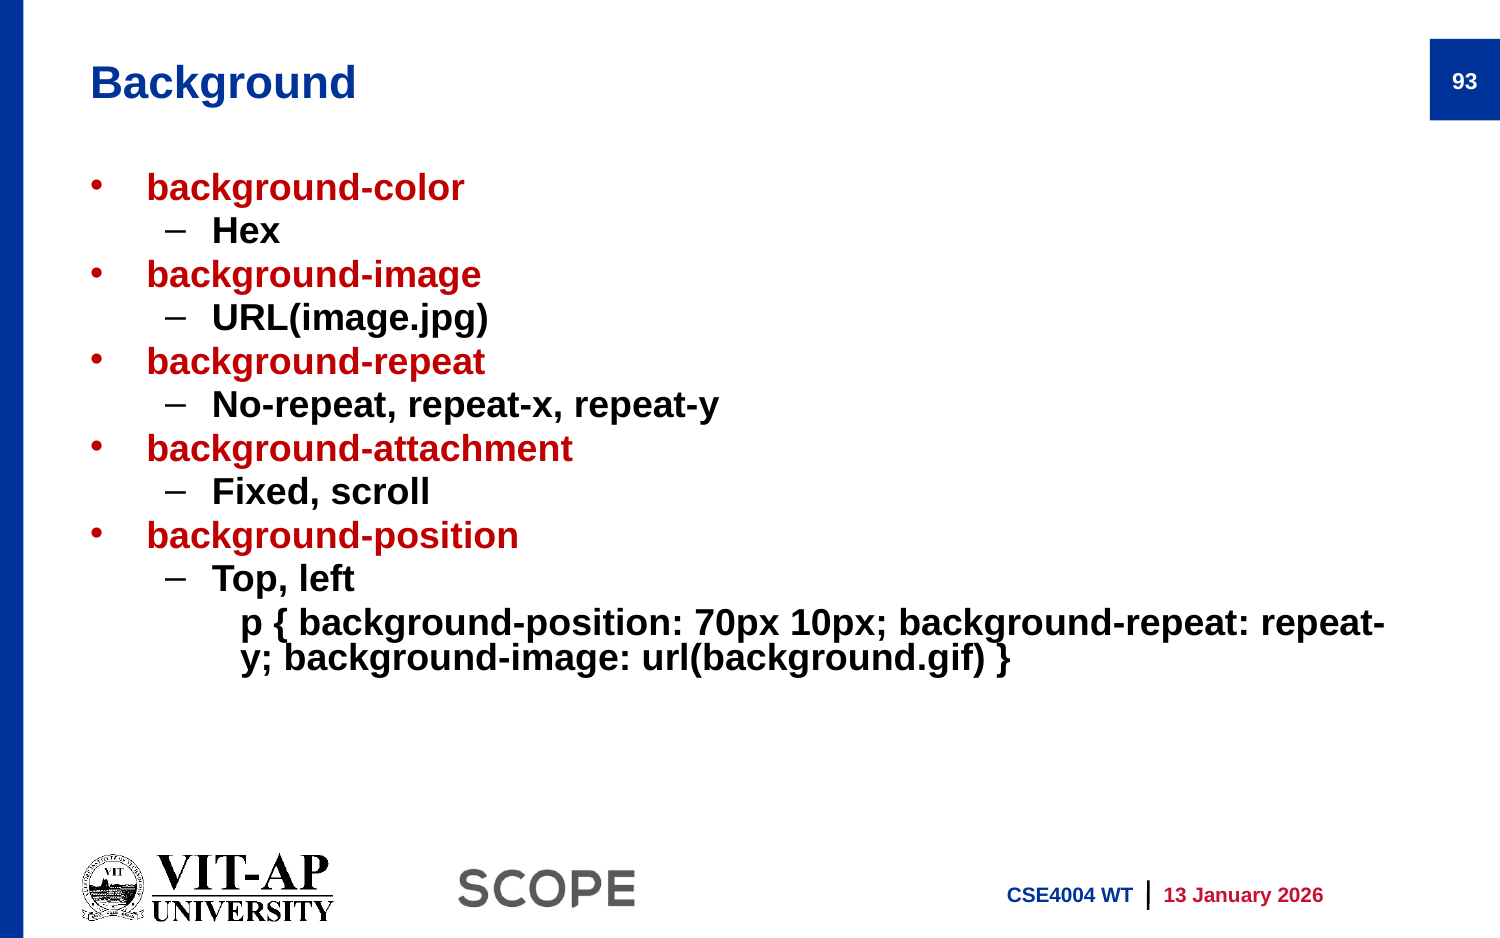

# Background
93
background-color
Hex
background-image
URL(image.jpg)
background-repeat
No-repeat, repeat-x, repeat-y
background-attachment
Fixed, scroll
background-position
Top, left
p { background-position: 70px 10px; background-repeat: repeat-y; background-image: url(background.gif) }

CSE4004 WT
13 January 2026